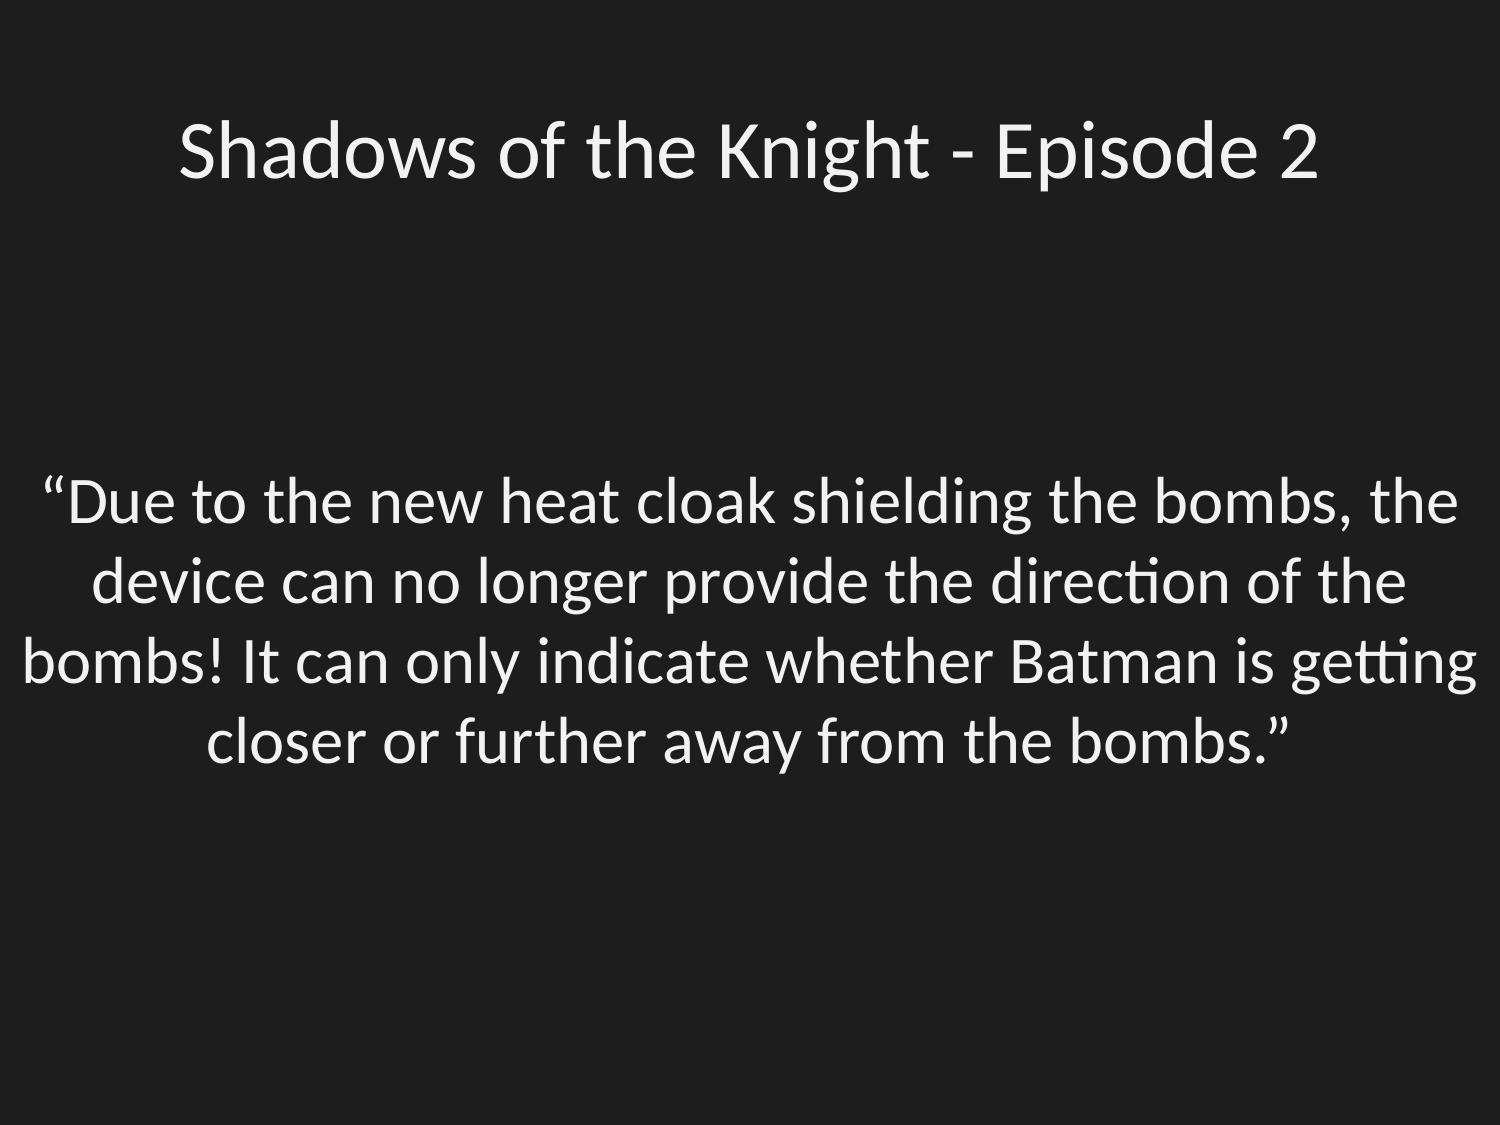

Shadows of the Knight - Episode 2
“Due to the new heat cloak shielding the bombs, the device can no longer provide the direction of the bombs! It can only indicate whether Batman is getting closer or further away from the bombs.”